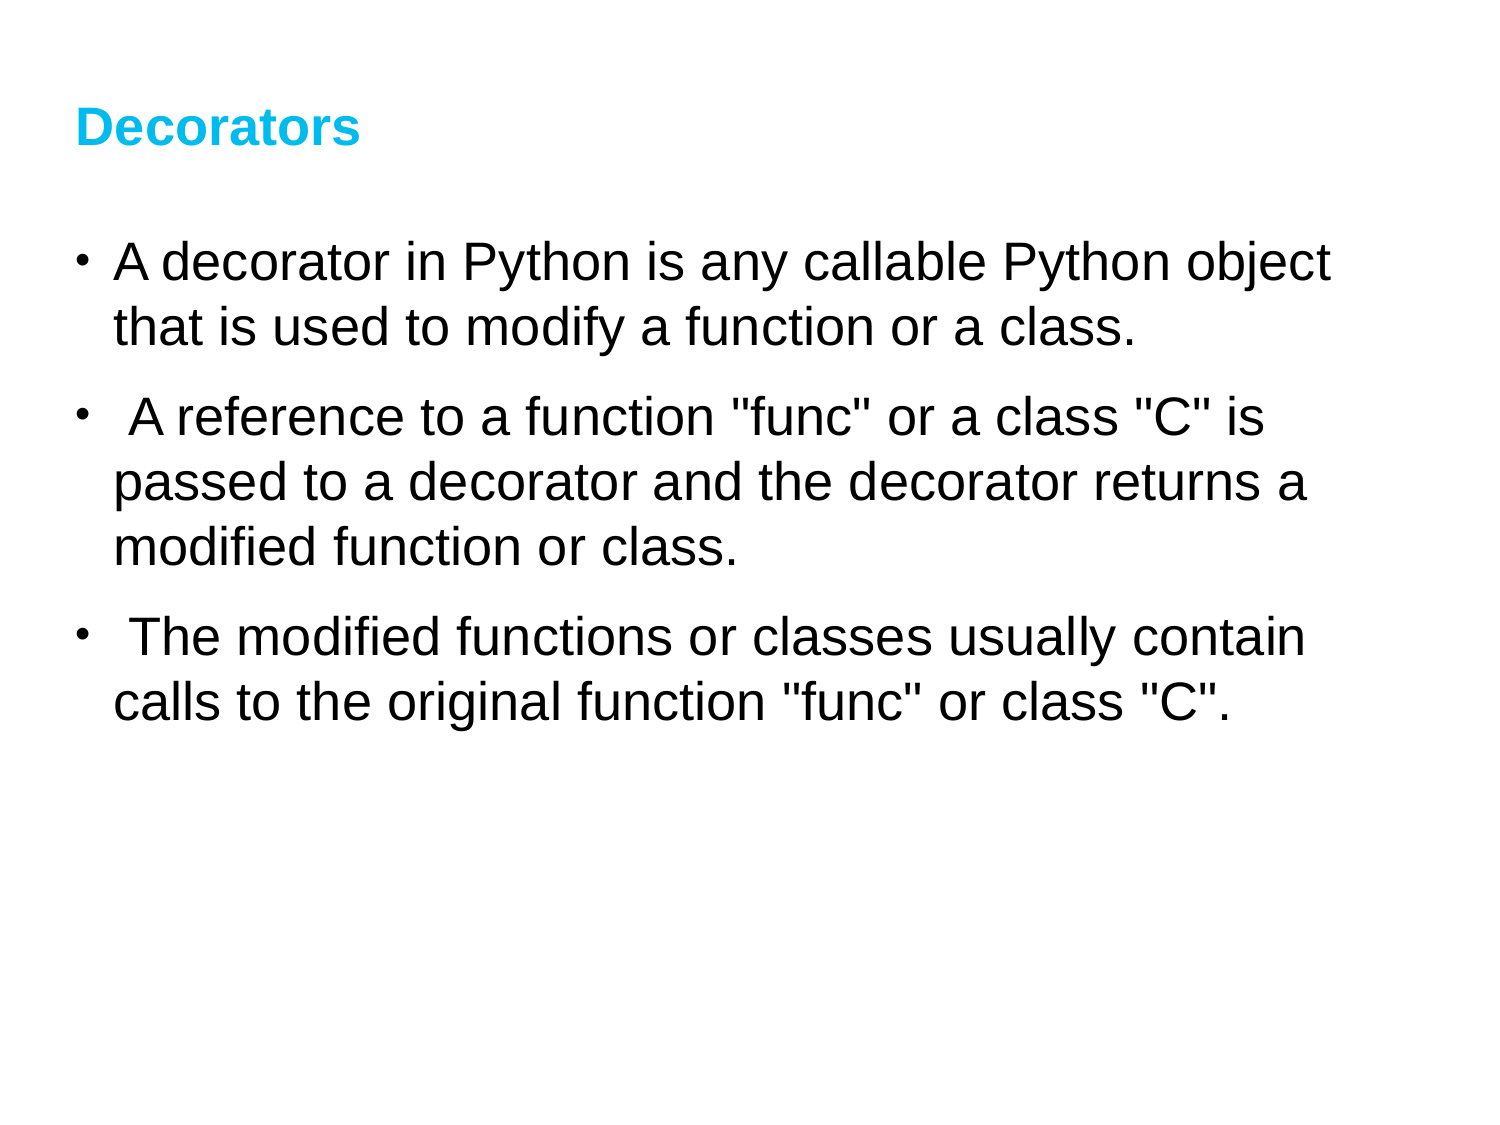

Guide to Programming with Python
310
Decorators
A decorator in Python is any callable Python object that is used to modify a function or a class.
 A reference to a function "func" or a class "C" is passed to a decorator and the decorator returns a modified function or class.
 The modified functions or classes usually contain calls to the original function "func" or class "C".